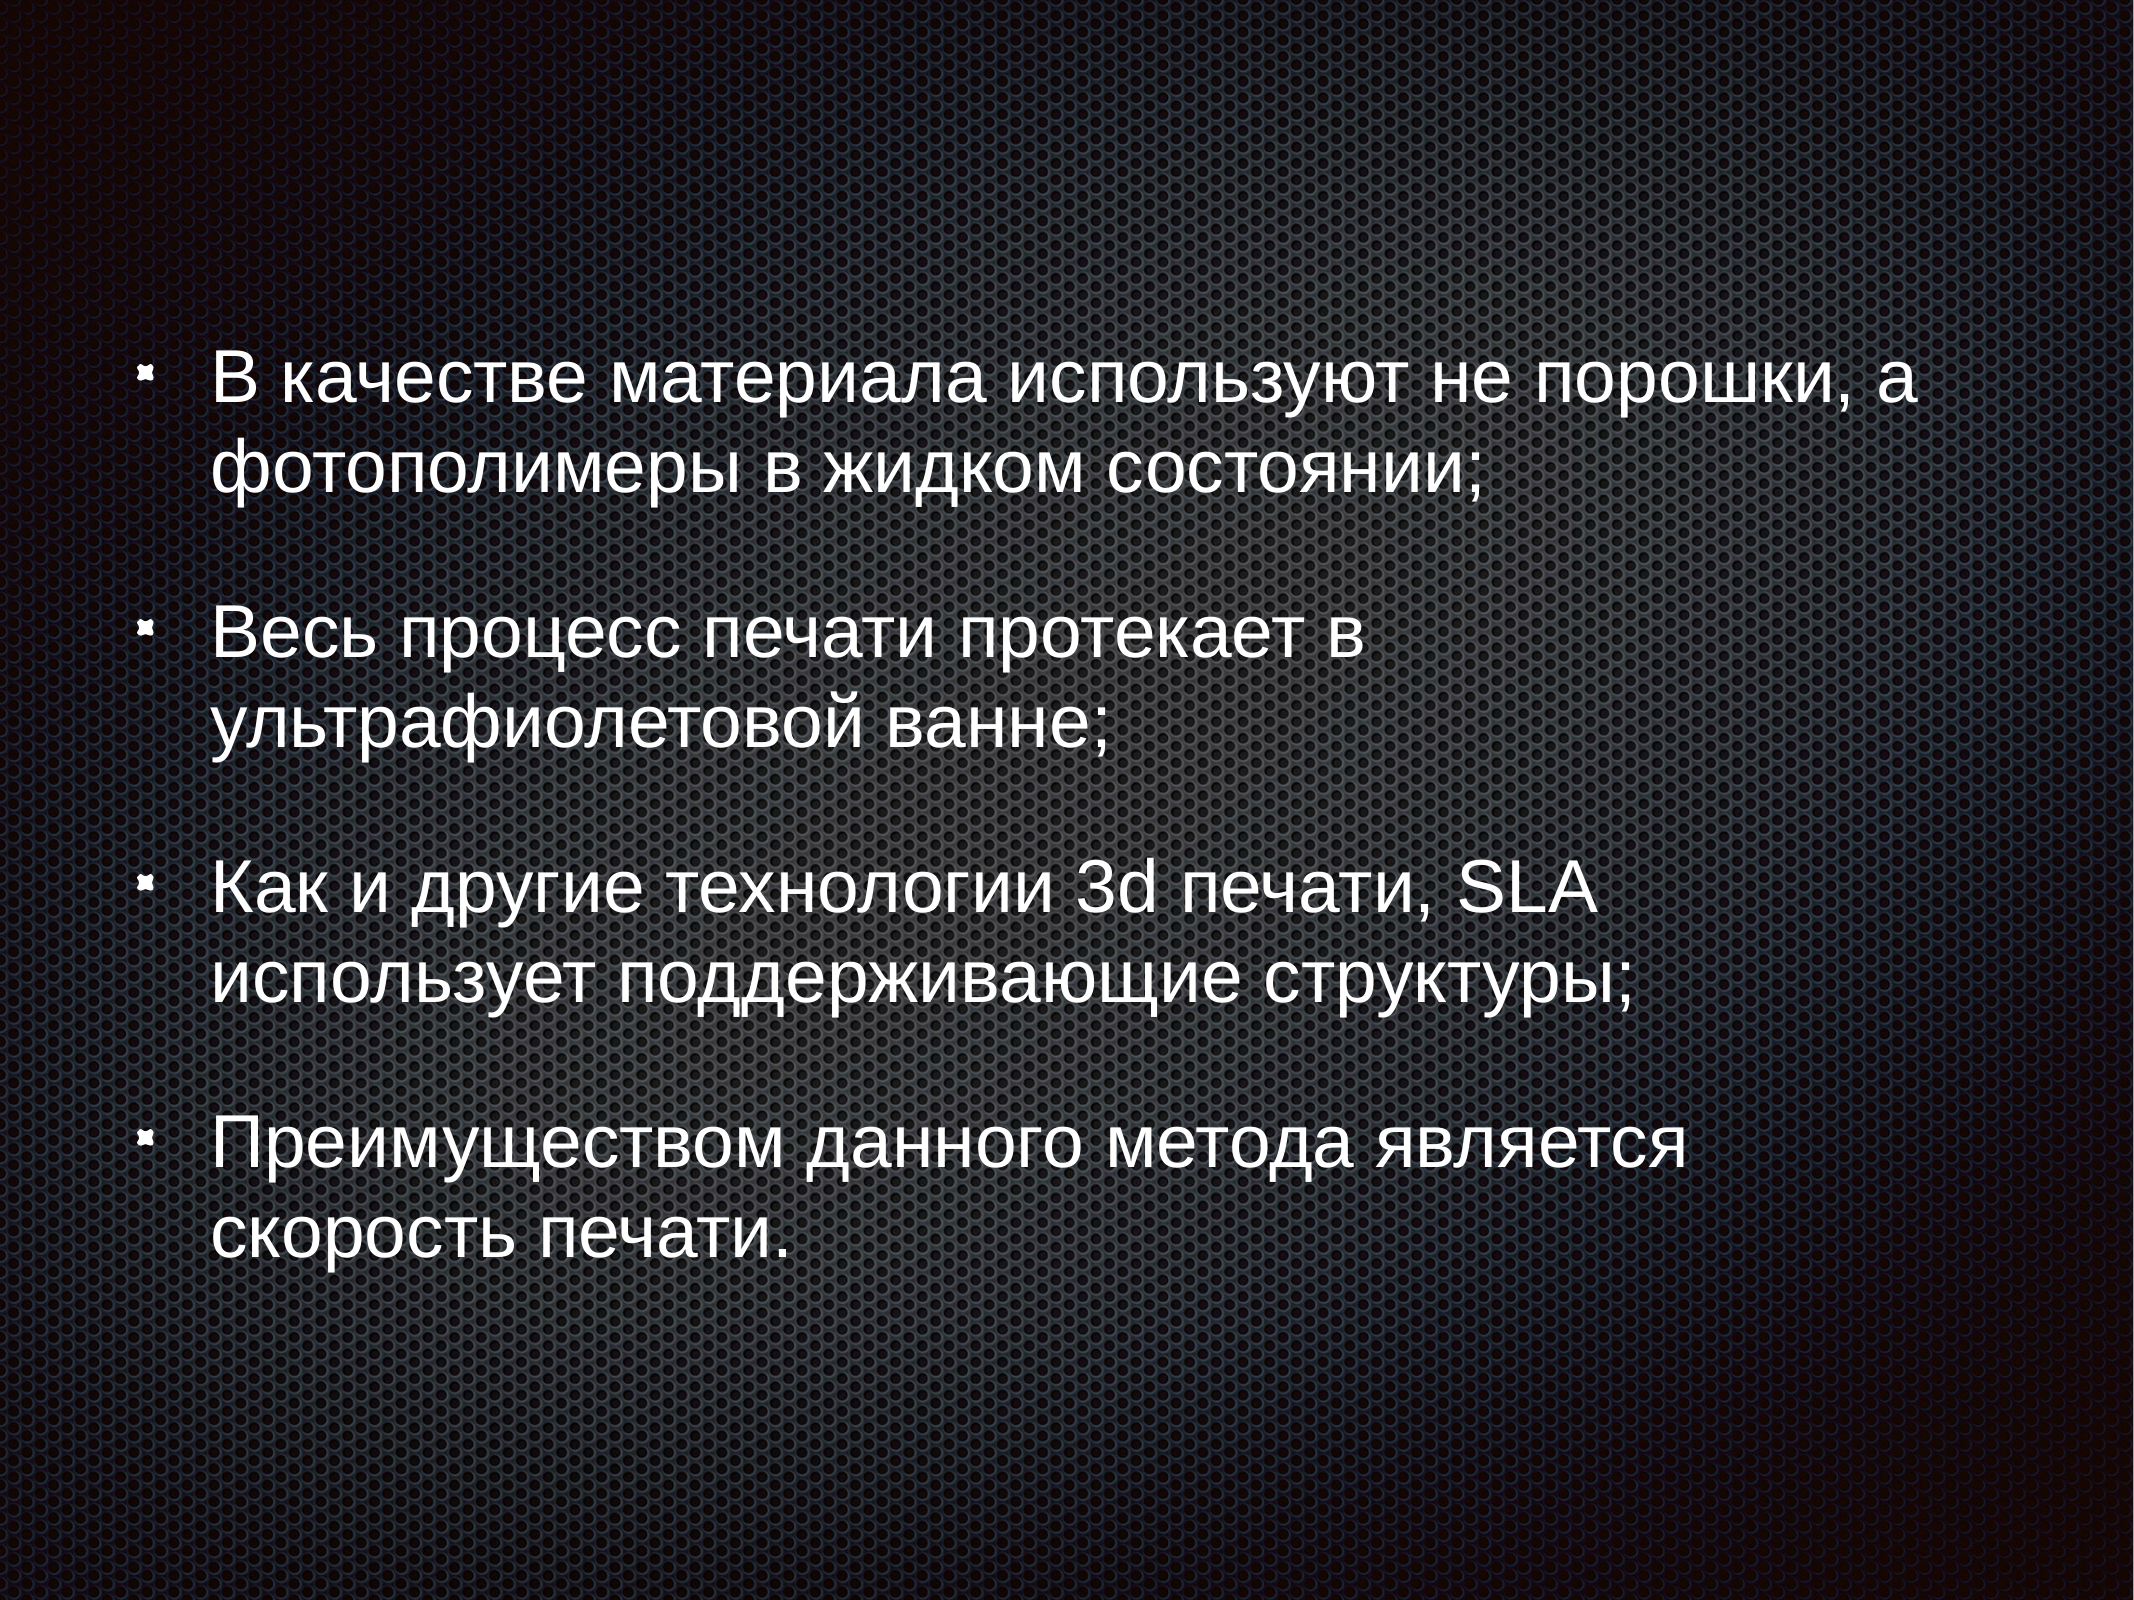

В качестве материала используют не порошки, а фотополимеры в жидком состоянии;
Весь процесс печати протекает в ультрафиолетовой ванне;
Как и другие технологии 3d печати, SLA использует поддерживающие структуры;
Преимуществом данного метода является скорость печати.